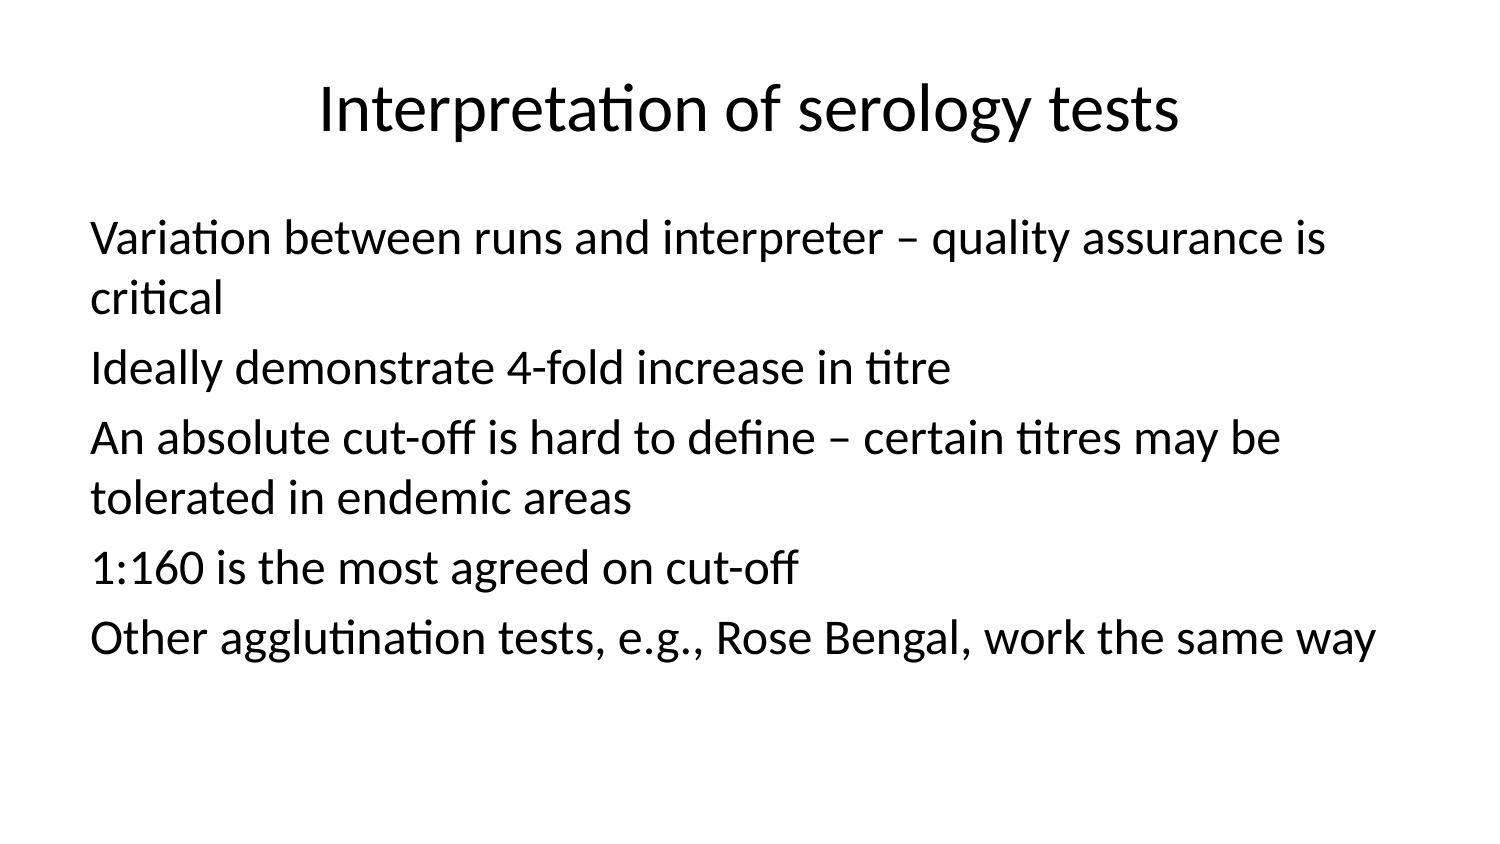

# Interpretation of serology tests
Variation between runs and interpreter – quality assurance is critical
Ideally demonstrate 4-fold increase in titre
An absolute cut-off is hard to define – certain titres may be tolerated in endemic areas
1:160 is the most agreed on cut-off
Other agglutination tests, e.g., Rose Bengal, work the same way